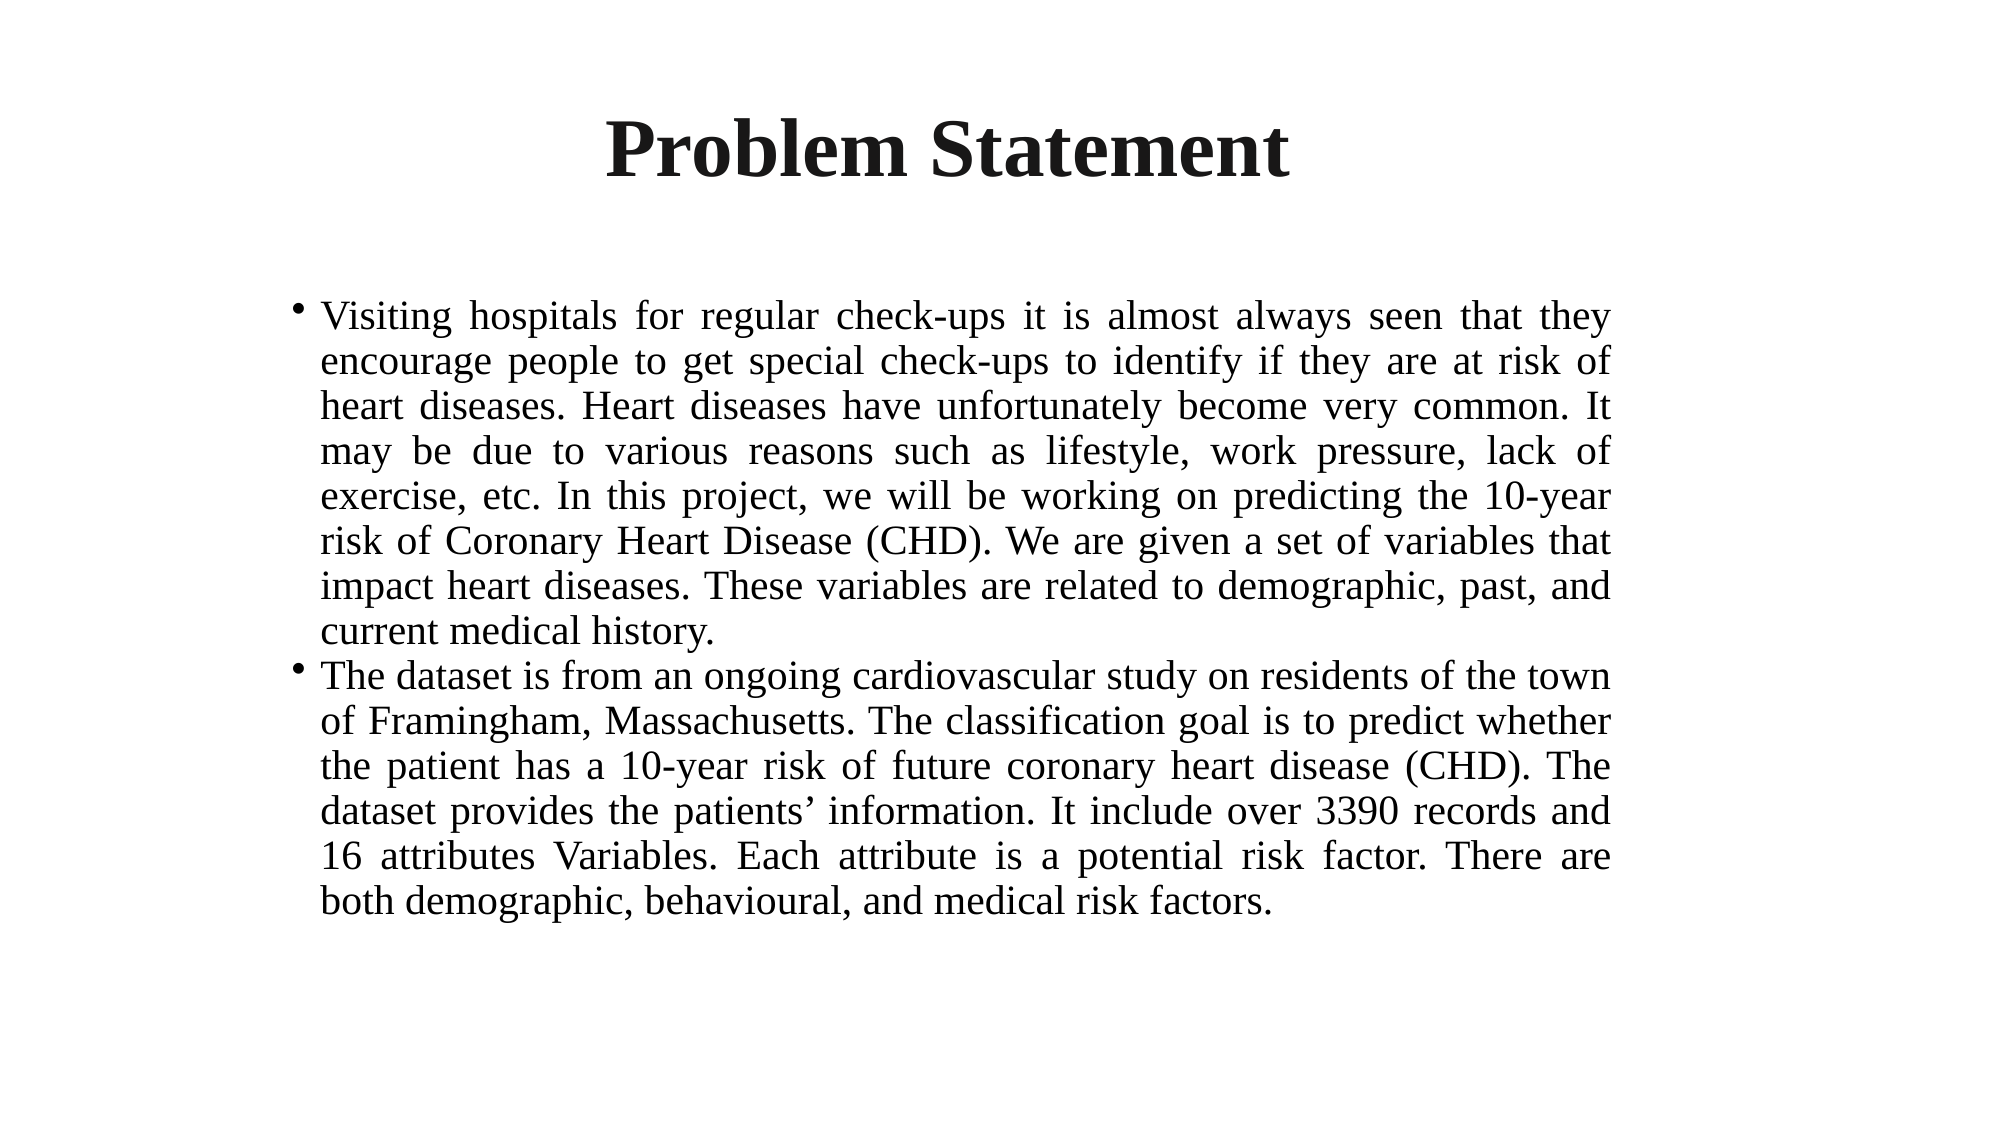

Problem Statement

Visiting hospitals for regular check-ups it is almost always seen that they encourage people to get special check-ups to identify if they are at risk of heart diseases. Heart diseases have unfortunately become very common. It may be due to various reasons such as lifestyle, work pressure, lack of exercise, etc. In this project, we will be working on predicting the 10-year risk of Coronary Heart Disease (CHD). We are given a set of variables that impact heart diseases. These variables are related to demographic, past, and current medical history.
The dataset is from an ongoing cardiovascular study on residents of the town of Framingham, Massachusetts. The classification goal is to predict whether the patient has a 10-year risk of future coronary heart disease (CHD). The dataset provides the patients’ information. It include over 3390 records and 16 attributes Variables. Each attribute is a potential risk factor. There are both demographic, behavioural, and medical risk factors.